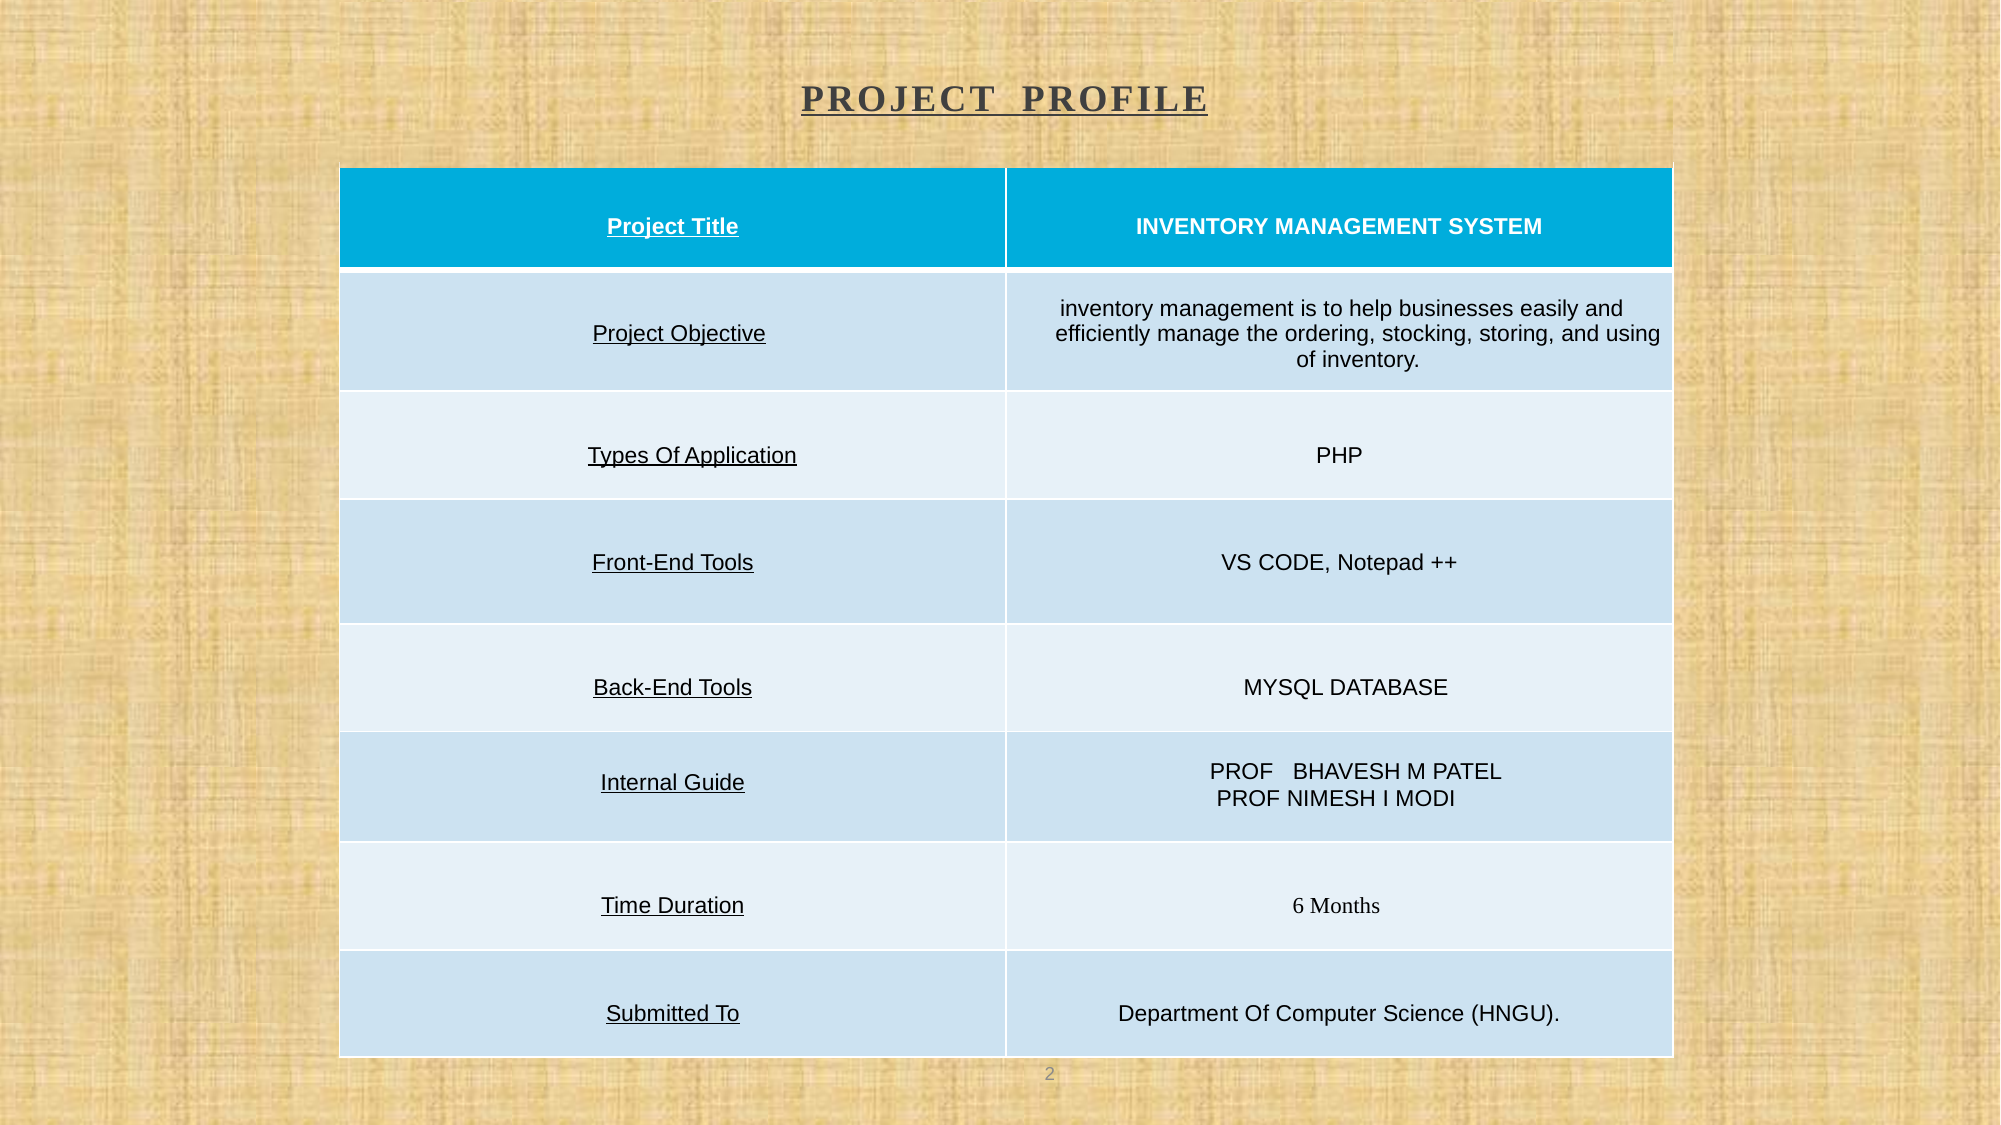

PROJECT  PROFILE
PROJECT  PROFILE
| Project Title | INVENTORY MANAGEMENT SYSTEM |
| --- | --- |
| Project Objective | inventory management is to help businesses easily and efficiently manage the ordering, stocking, storing, and using of inventory. |
| Types Of Application | PHP |
| Front-End Tools | VS CODE, Notepad ++ |
| Back-End Tools | MYSQL DATABASE |
| Internal Guide | PROF BHAVESH M PATEL PROF NIMESH I MODI |
| Time Duration | 6 Months |
| Submitted To | Department Of Computer Science (HNGU). |
2